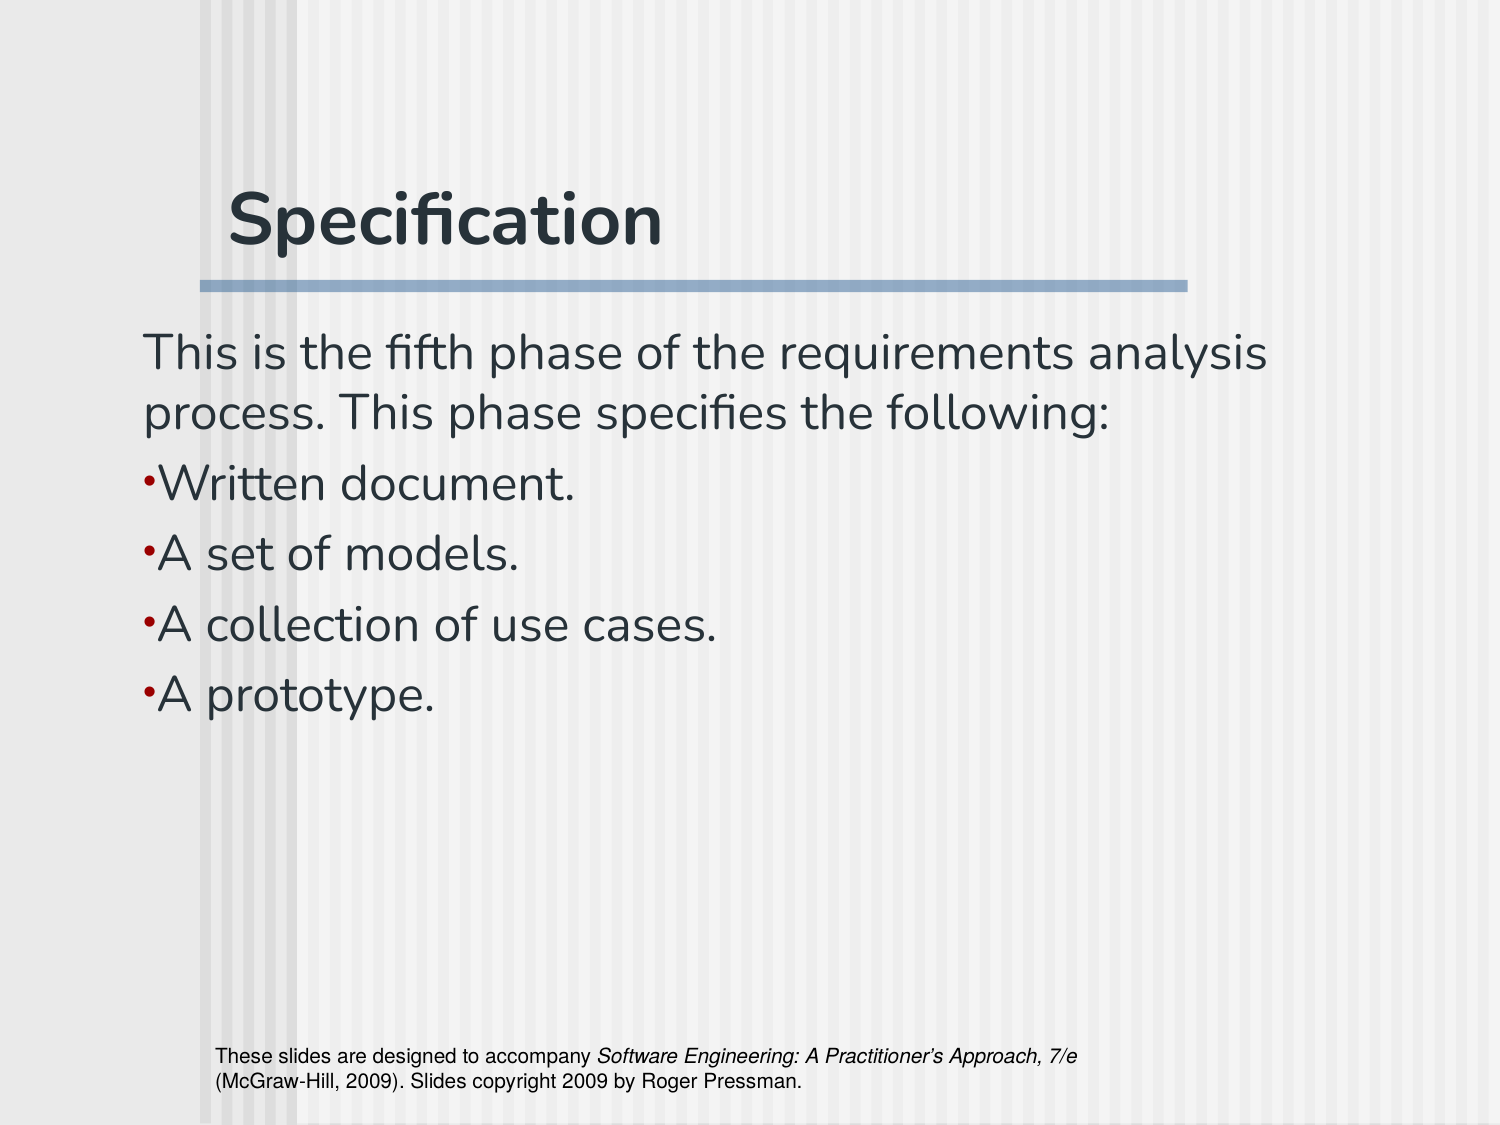

Specification
This is the fifth phase of the requirements analysis process. This phase specifies the following:
Written document.
A set of models.
A collection of use cases.
A prototype.
These slides are designed to accompany Software Engineering: A Practitioner’s Approach, 7/e (McGraw-Hill, 2009). Slides copyright 2009 by Roger Pressman.
15